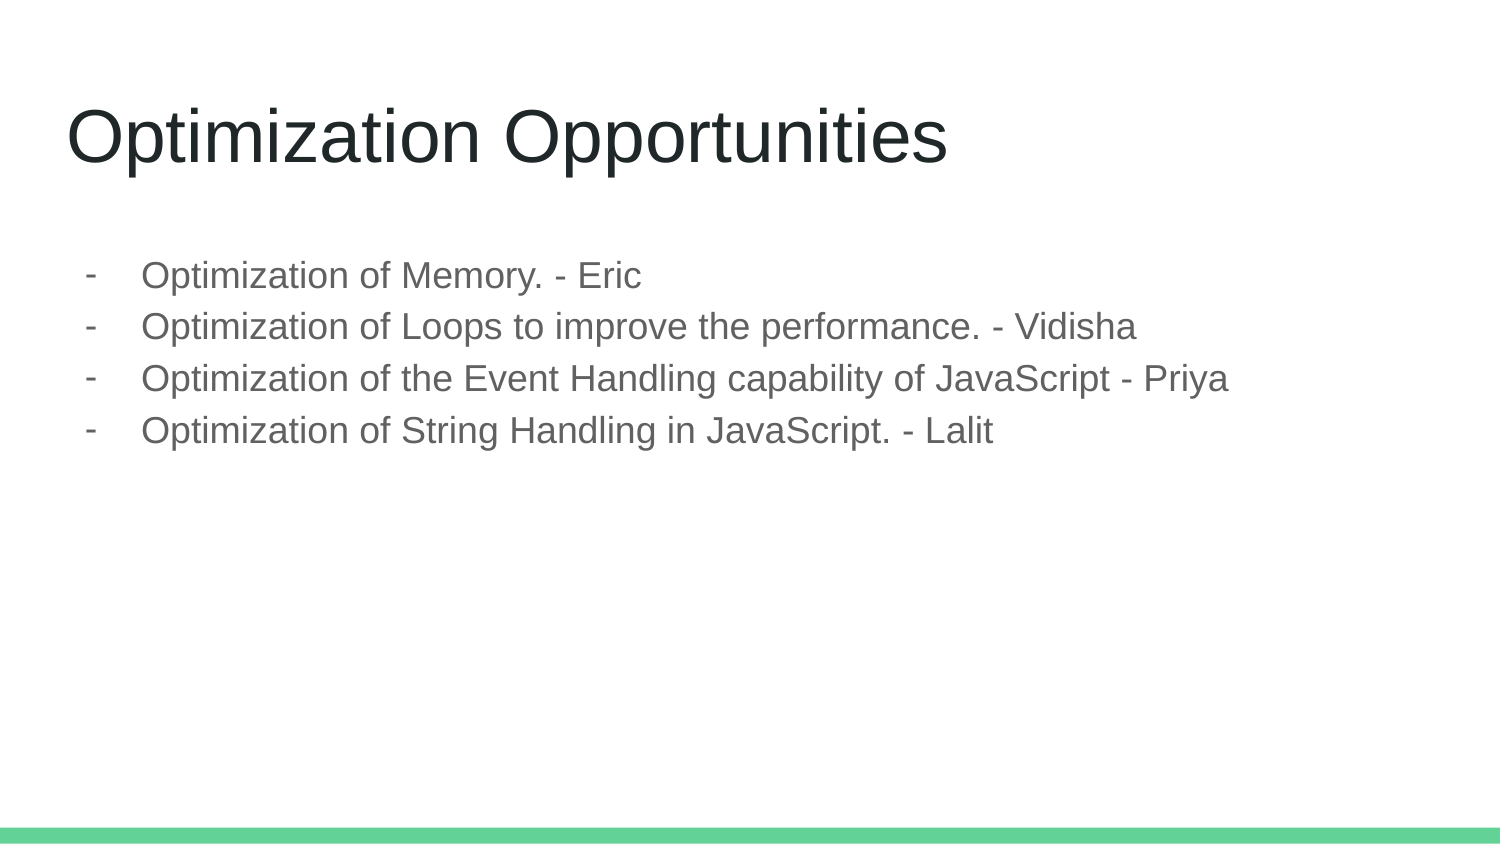

# Optimization Opportunities
Optimization of Memory. - Eric
Optimization of Loops to improve the performance. - Vidisha
Optimization of the Event Handling capability of JavaScript - Priya
Optimization of String Handling in JavaScript. - Lalit